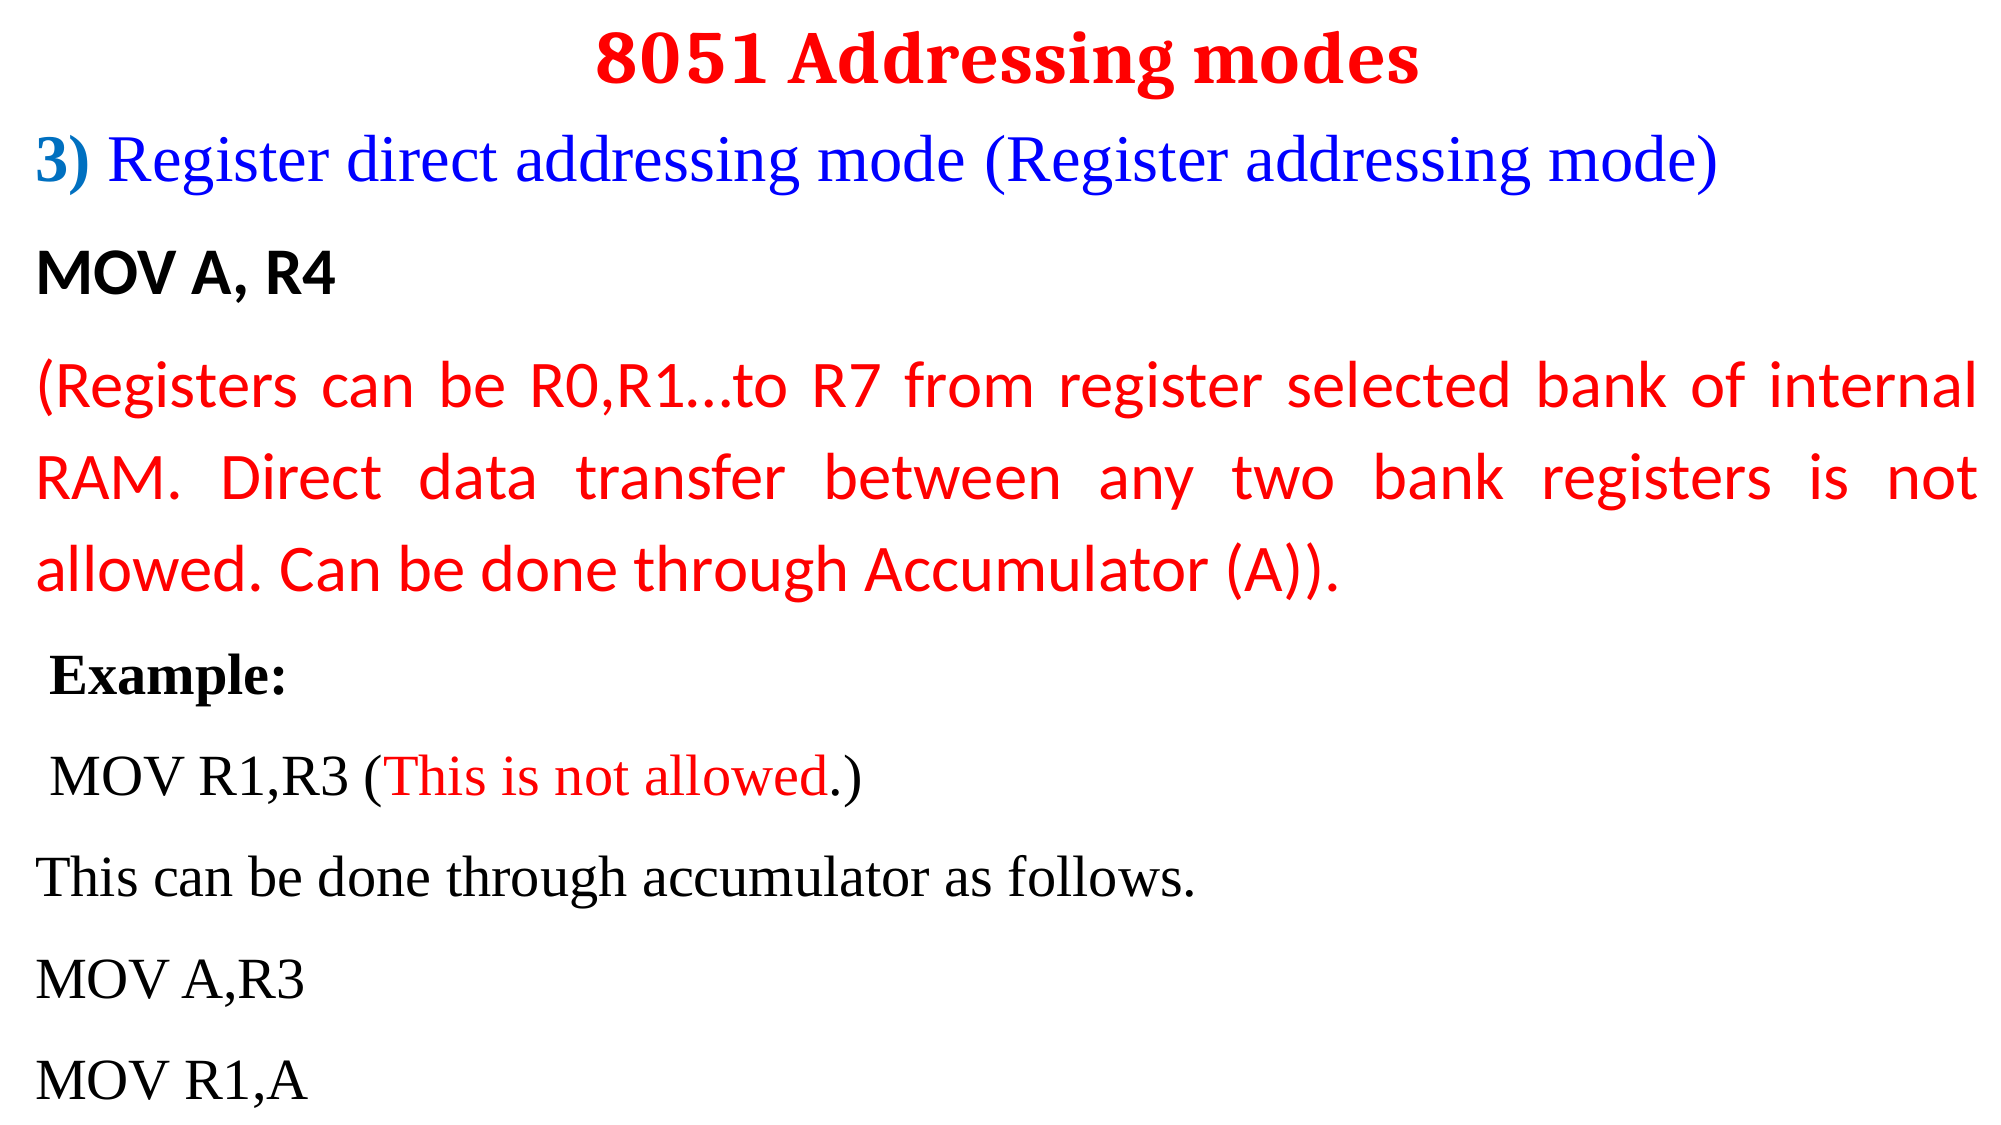

8051 Addressing modes
3) Register direct addressing mode (Register addressing mode)
MOV A, R4
(Registers can be R0,R1…to R7 from register selected bank of internal RAM. Direct data transfer between any two bank registers is not allowed. Can be done through Accumulator (A)).
 Example:
 MOV R1,R3 (This is not allowed.)
This can be done through accumulator as follows.
MOV A,R3
MOV R1,A